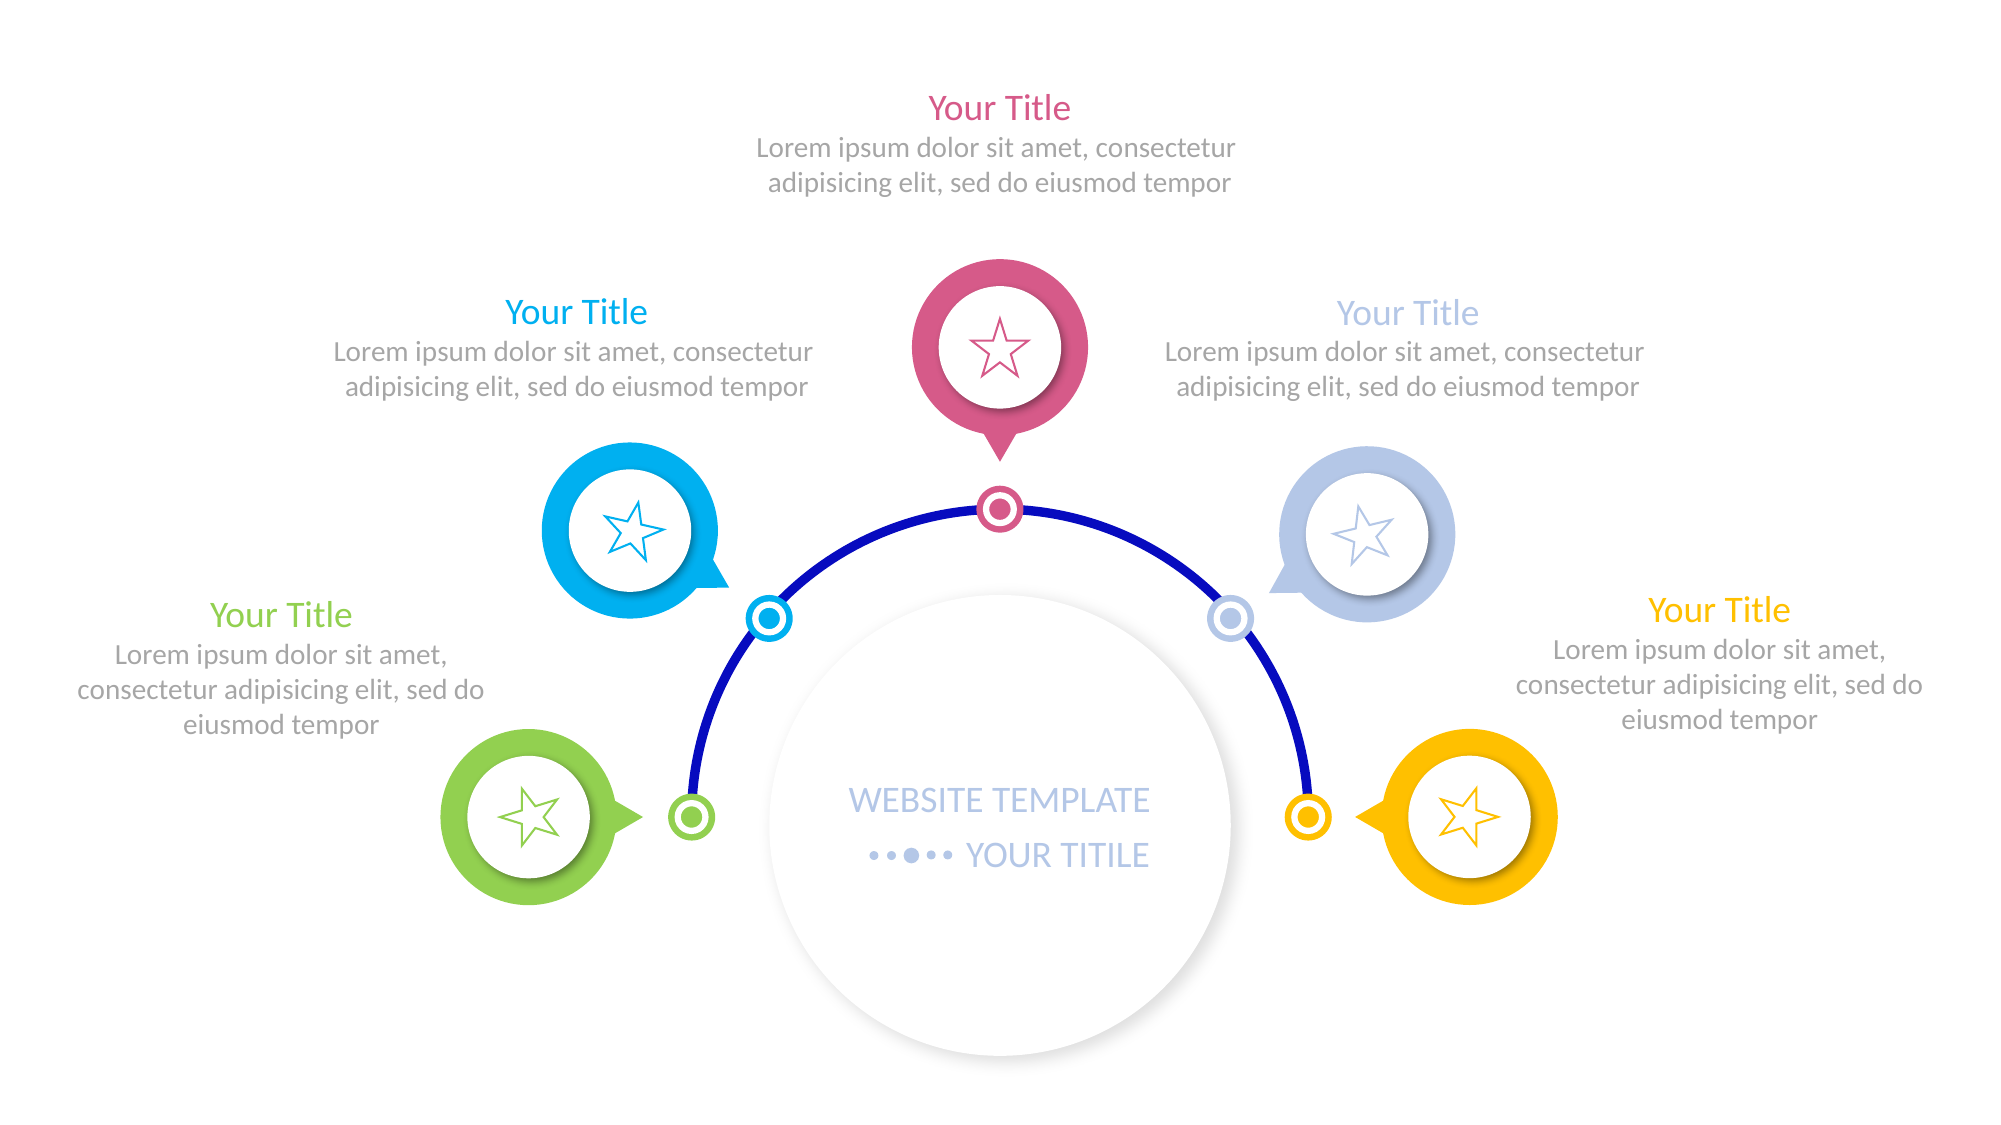

Your Title
Lorem ipsum dolor sit amet, consectetur
adipisicing elit, sed do eiusmod tempor

Your Title
Lorem ipsum dolor sit amet, consectetur
adipisicing elit, sed do eiusmod tempor
Your Title
Lorem ipsum dolor sit amet, consectetur
adipisicing elit, sed do eiusmod tempor

Your Title
Lorem ipsum dolor sit amet, consectetur adipisicing elit, sed do eiusmod tempor
Your Title
Lorem ipsum dolor sit amet, consectetur adipisicing elit, sed do eiusmod tempor

WEBSITE TEMPLATE
YOUR TITILE